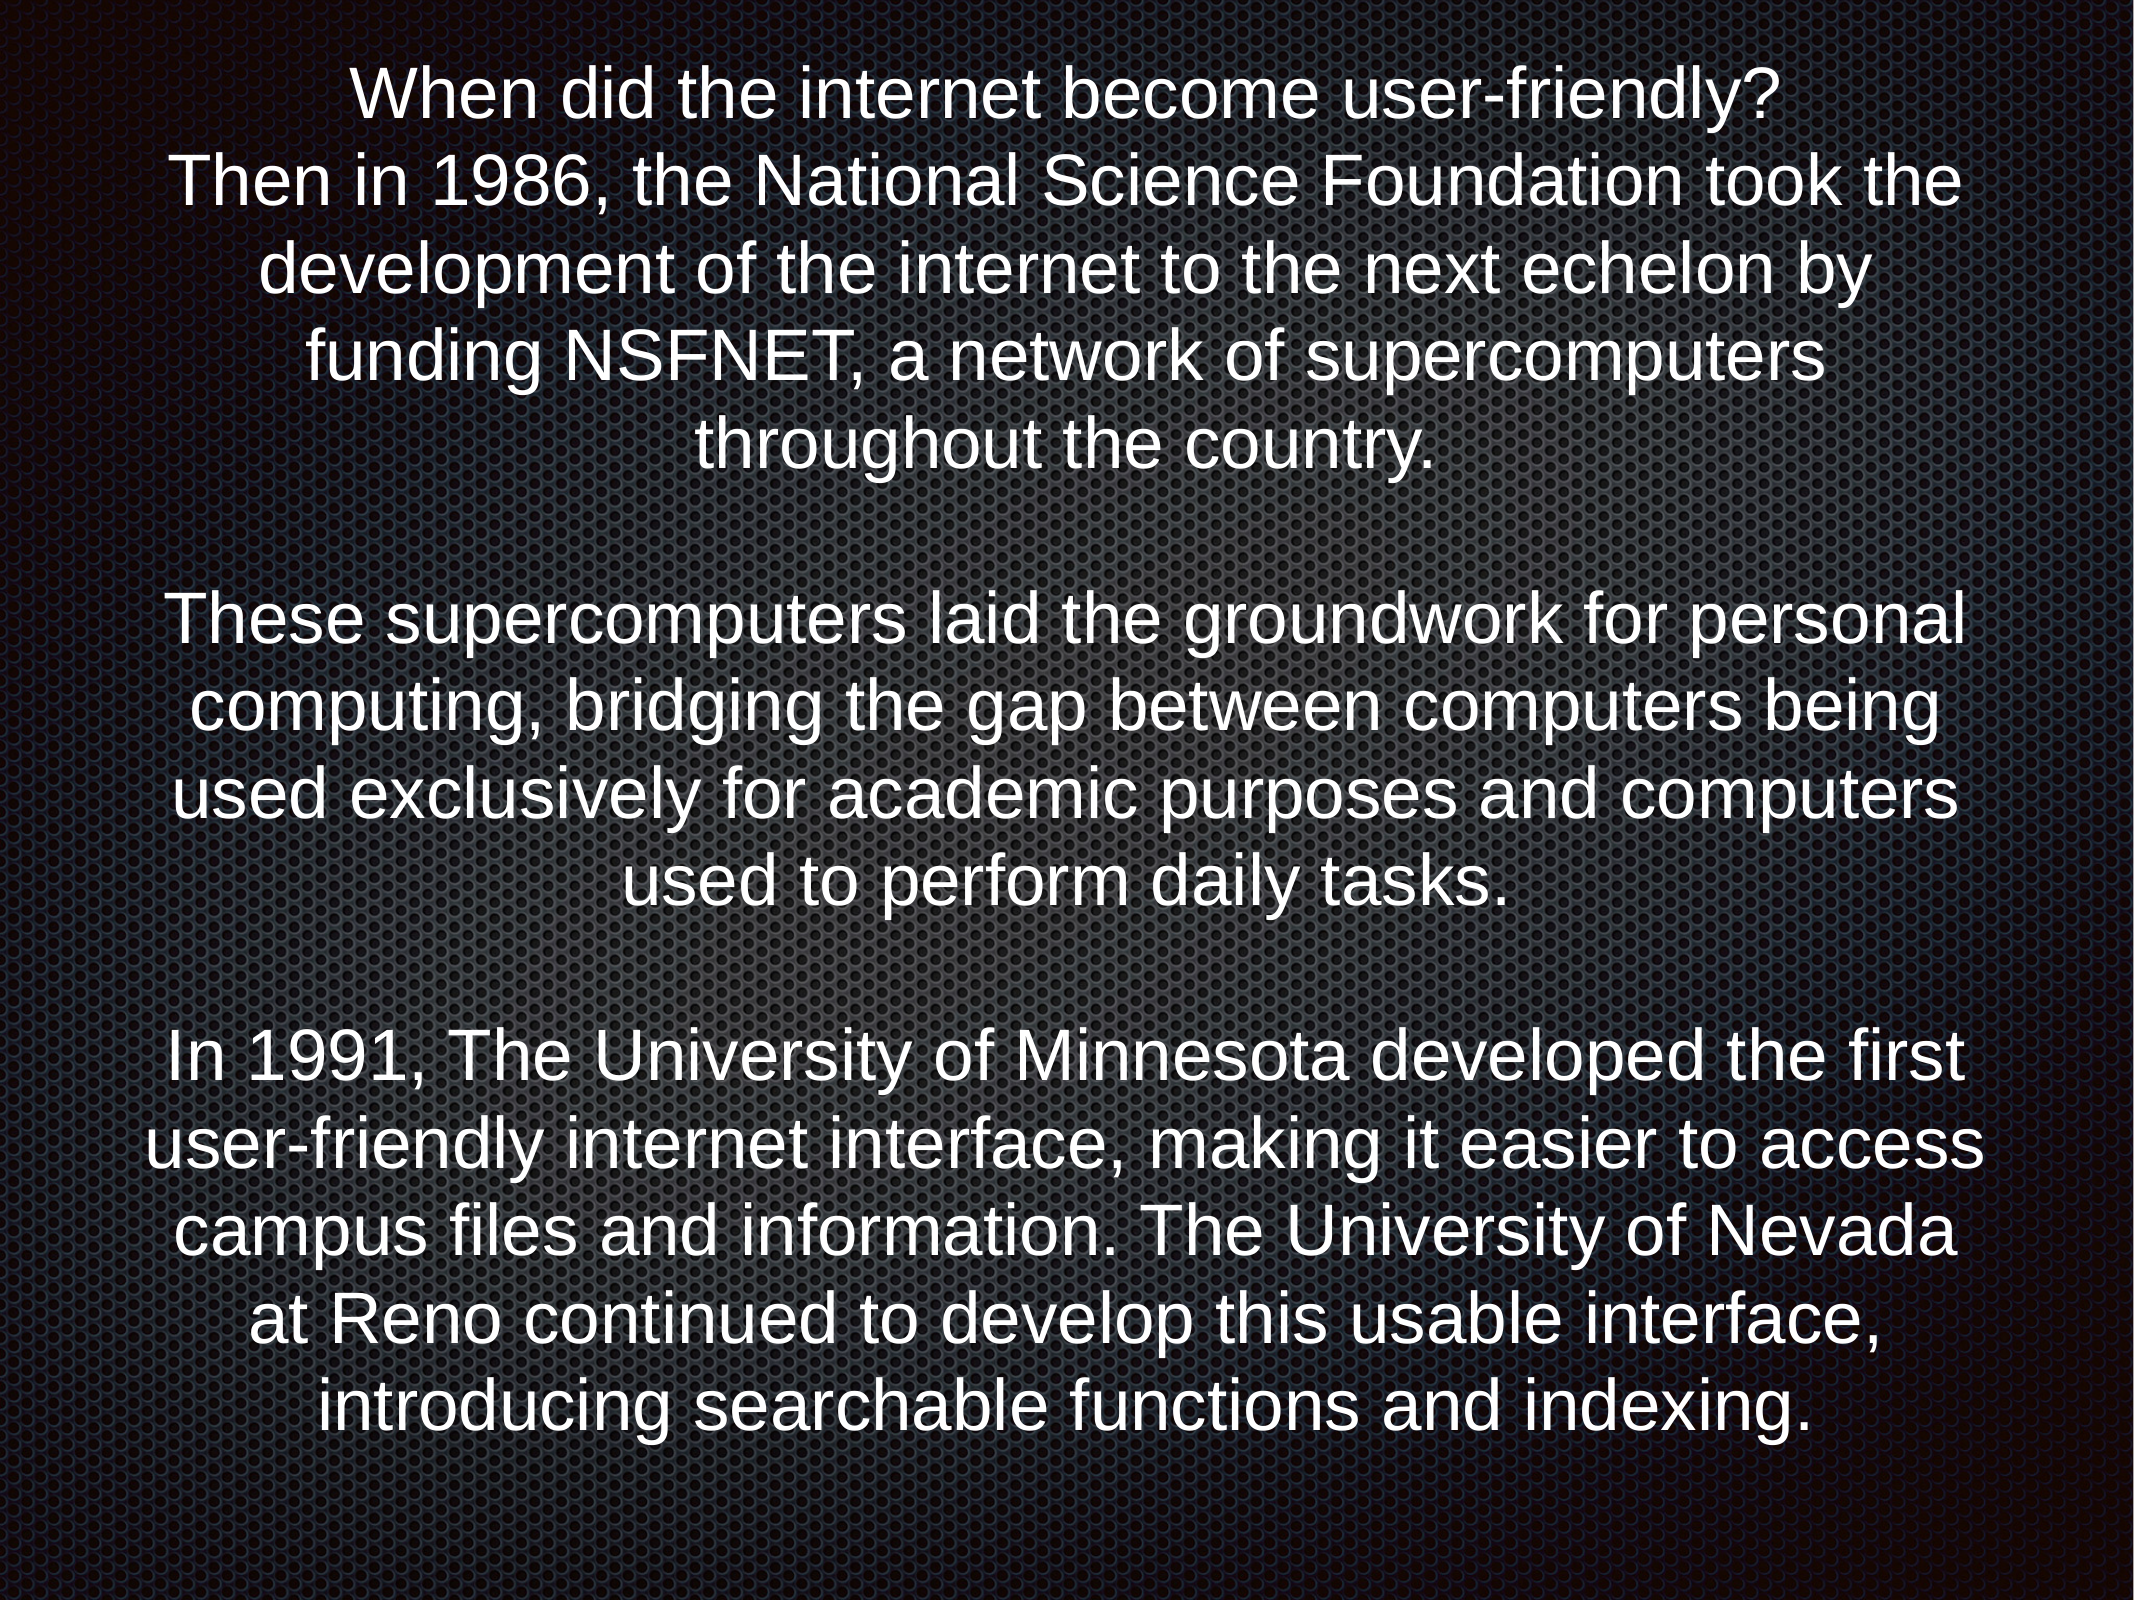

# When did the internet become user-friendly?
Then in 1986, the National Science Foundation took the development of the internet to the next echelon by funding NSFNET, a network of supercomputers throughout the country.

These supercomputers laid the groundwork for personal computing, bridging the gap between computers being used exclusively for academic purposes and computers used to perform daily tasks.

In 1991, The University of Minnesota developed the first user-friendly internet interface, making it easier to access campus files and information. The University of Nevada at Reno continued to develop this usable interface, introducing searchable functions and indexing.